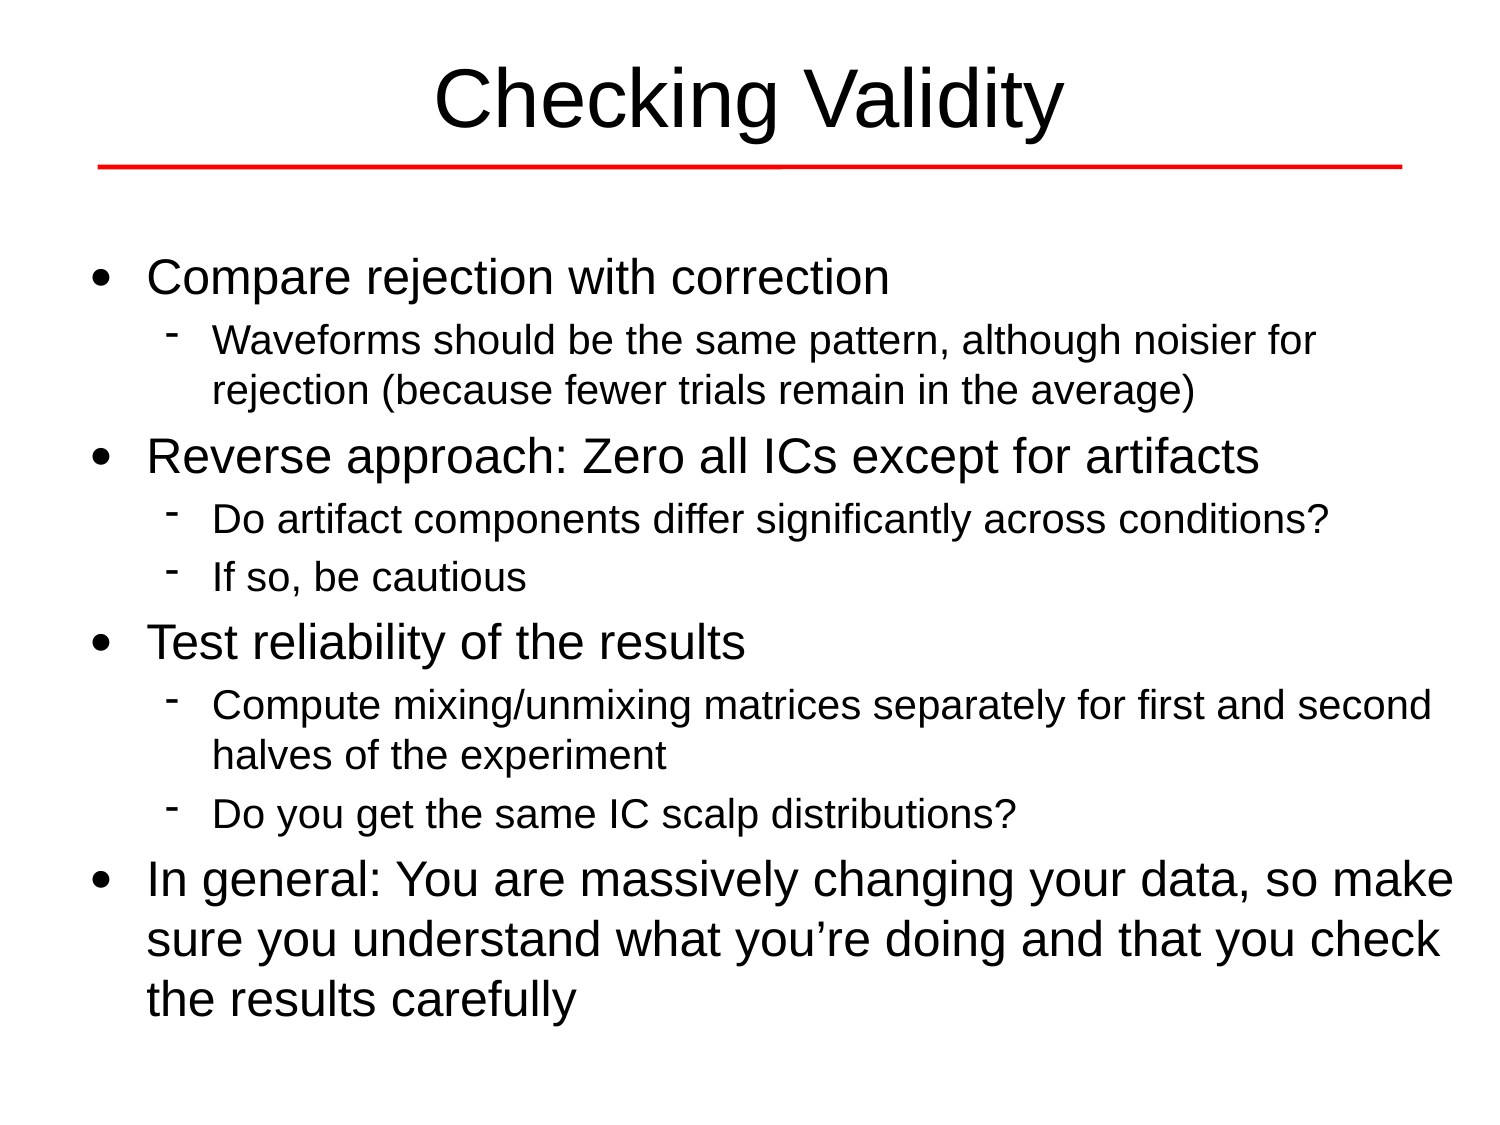

# Checking Validity

Compare rejection with correction
Waveforms should be the same pattern, although noisier for rejection (because fewer trials remain in the average)
Reverse approach: Zero all ICs except for artifacts
Do artifact components differ significantly across conditions?
If so, be cautious
Test reliability of the results
Compute mixing/unmixing matrices separately for first and second halves of the experiment
Do you get the same IC scalp distributions?
In general: You are massively changing your data, so make sure you understand what you’re doing and that you check the results carefully